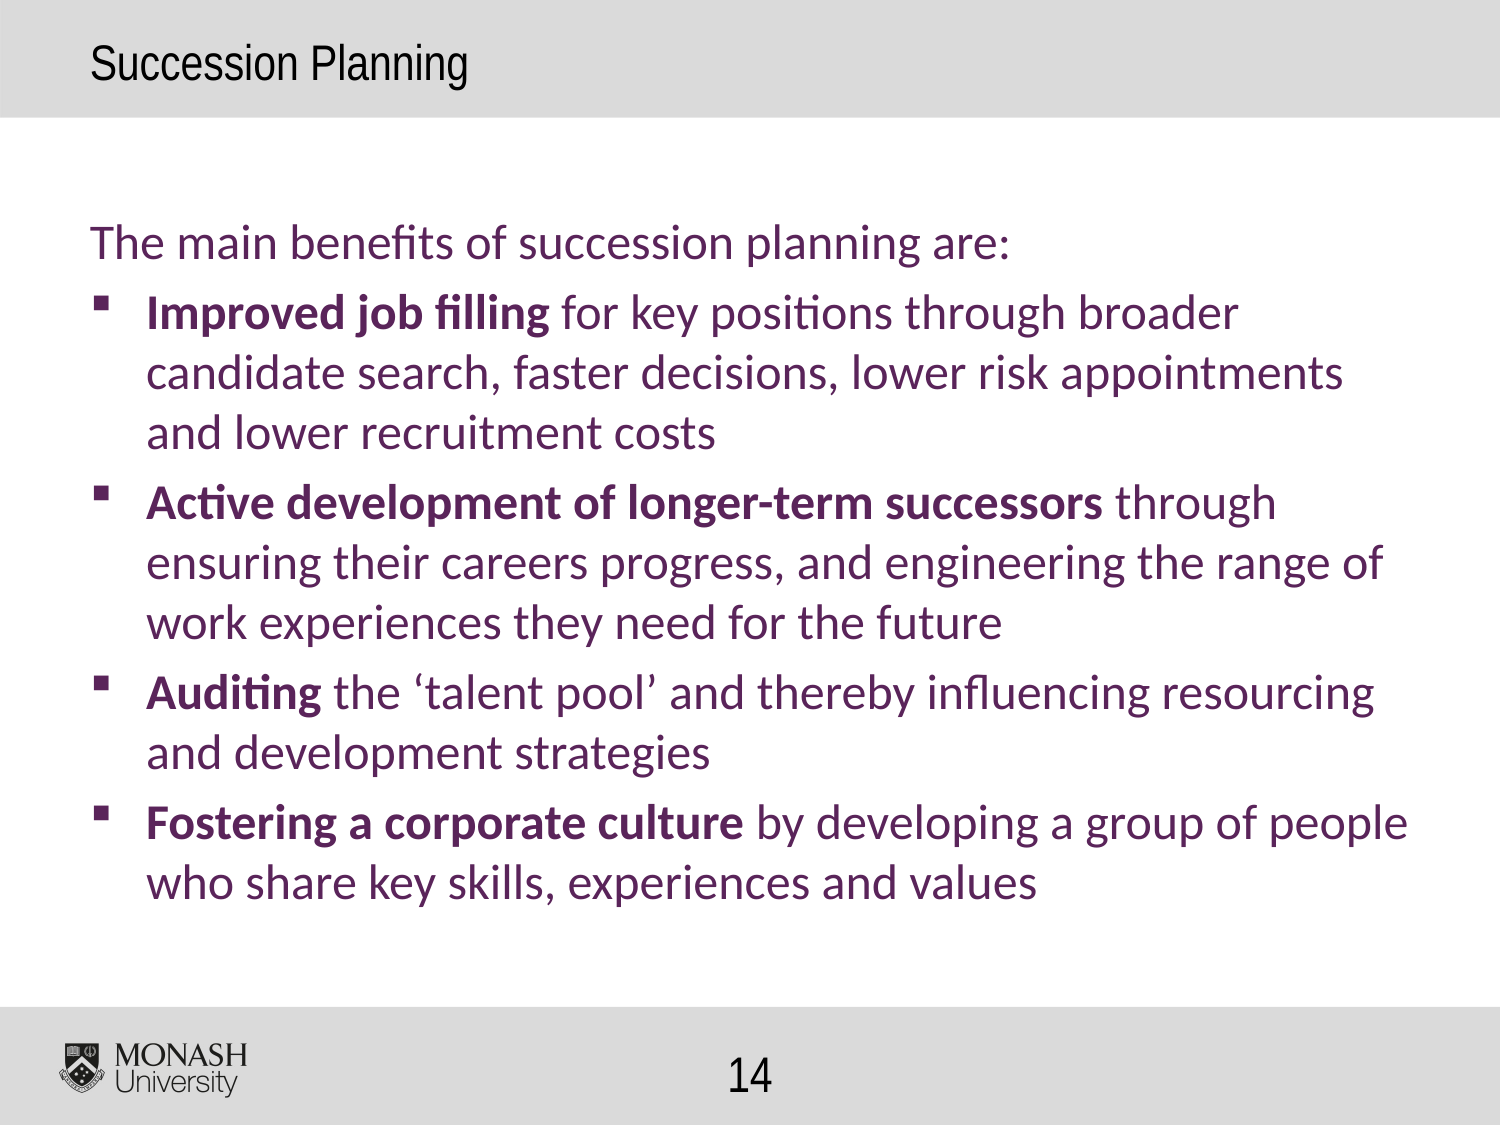

# Succession Planning
The main benefits of succession planning are:
Improved job filling for key positions through broader candidate search, faster decisions, lower risk appointments and lower recruitment costs
Active development of longer-term successors through ensuring their careers progress, and engineering the range of work experiences they need for the future
Auditing the ‘talent pool’ and thereby influencing resourcing and development strategies
Fostering a corporate culture by developing a group of people who share key skills, experiences and values